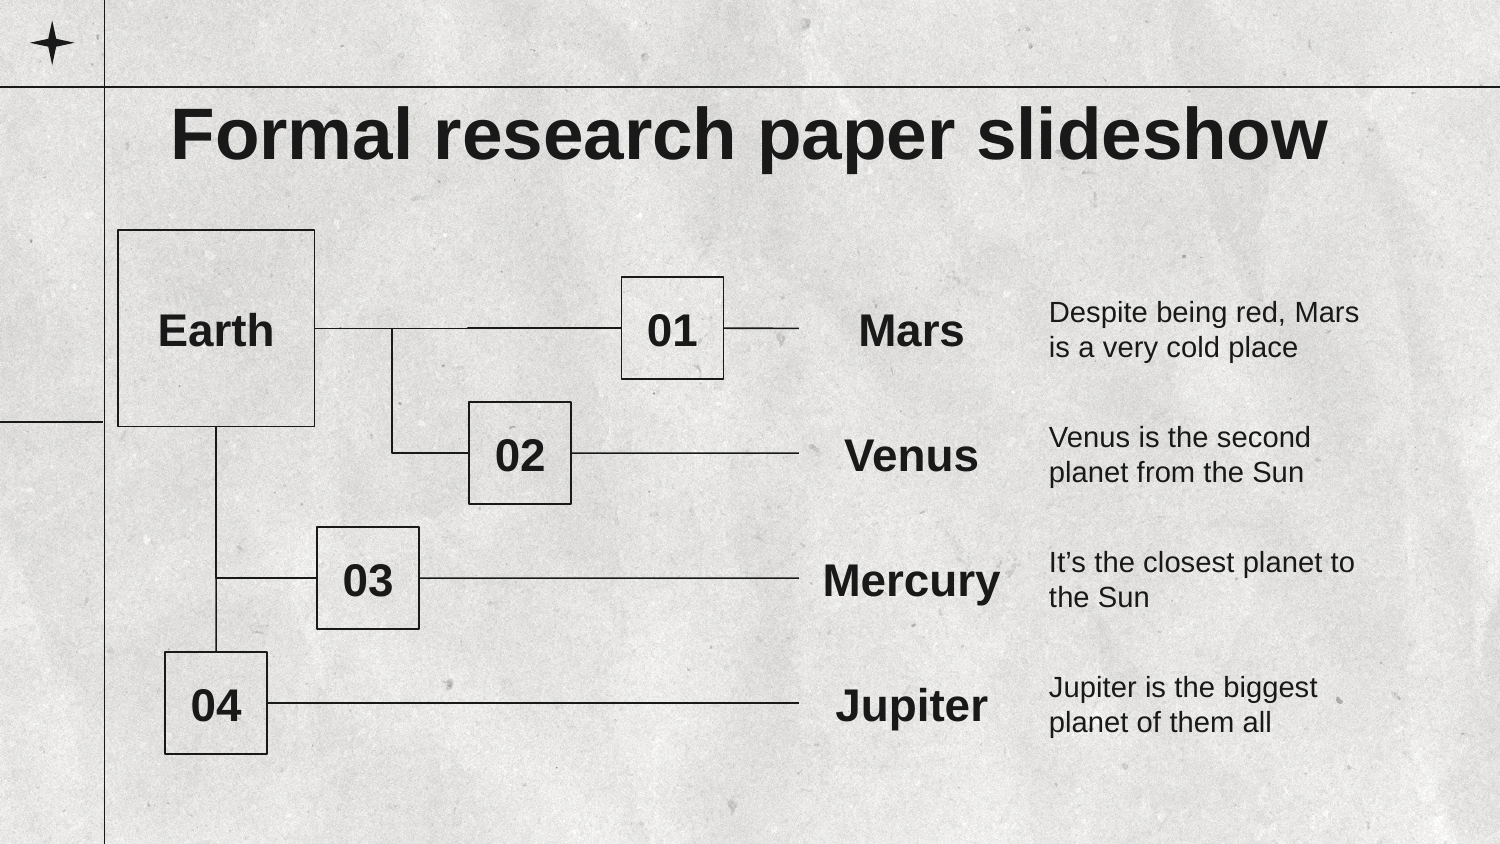

# Formal research paper slideshow
Earth
01
Mars
Despite being red, Mars is a very cold place
02
Venus
Venus is the second planet from the Sun
03
Mercury
It’s the closest planet to the Sun
04
Jupiter is the biggest planet of them all
Jupiter